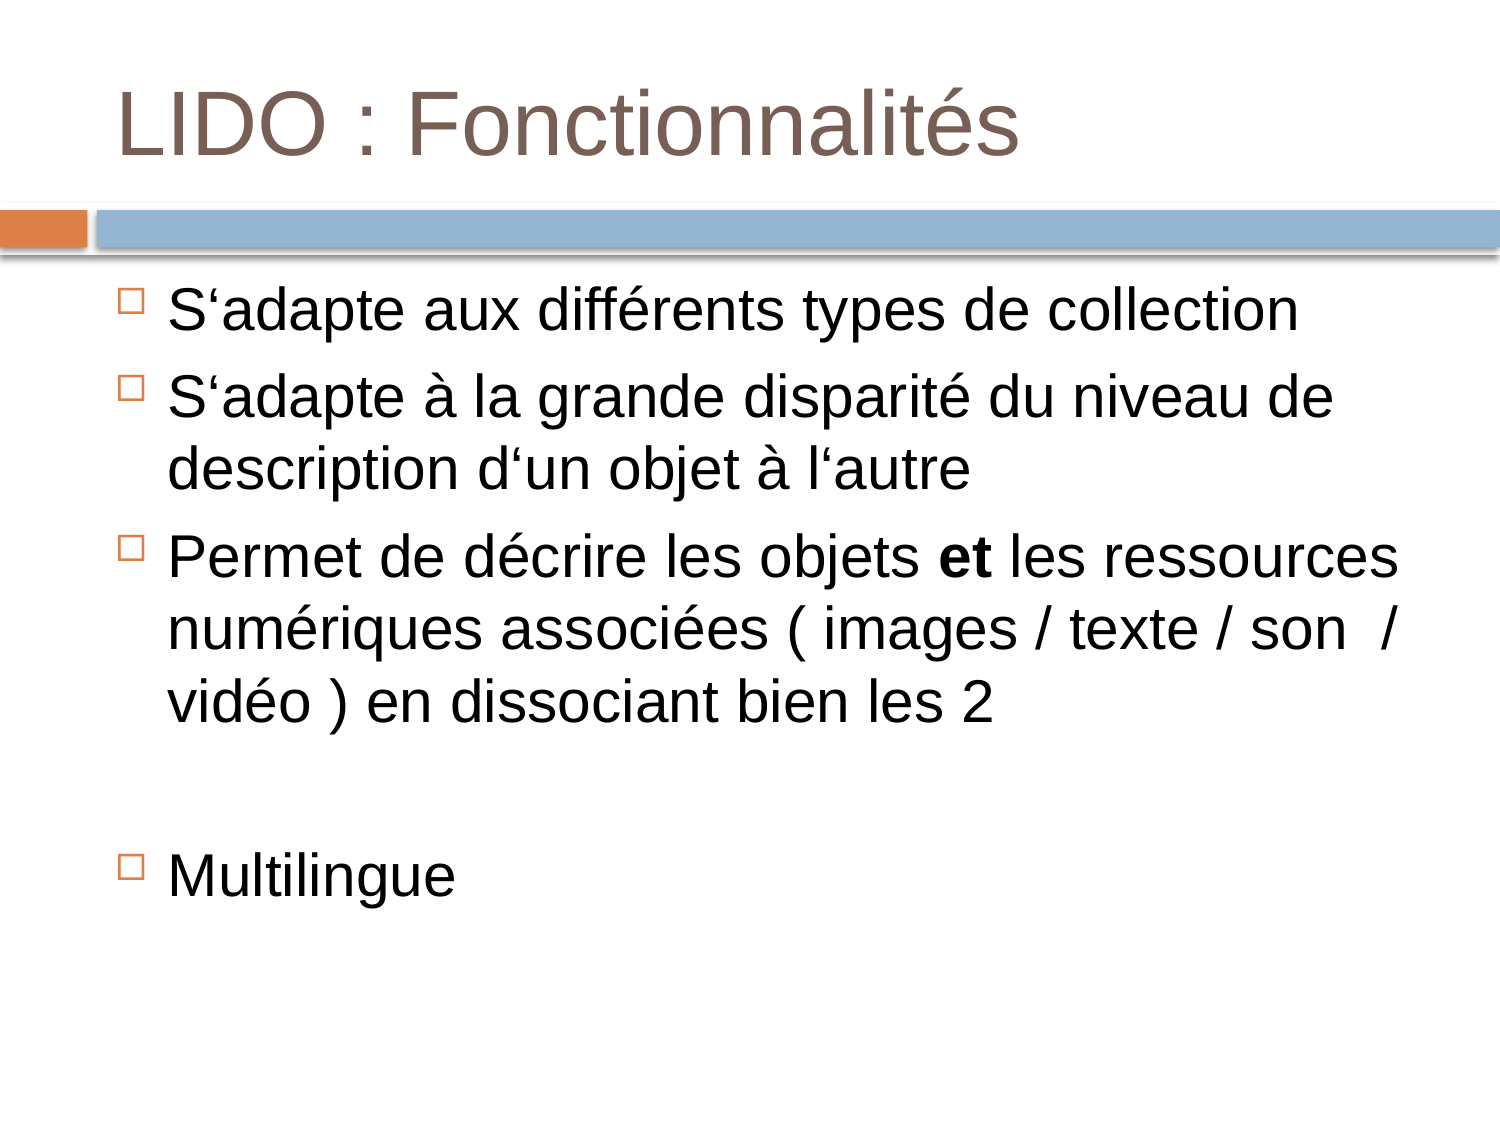

# LIDO : Fonctionnalités
S‘adapte aux différents types de collection
S‘adapte à la grande disparité du niveau de description d‘un objet à l‘autre
Permet de décrire les objets et les ressources numériques associées ( images / texte / son  / vidéo ) en dissociant bien les 2

Multilingue